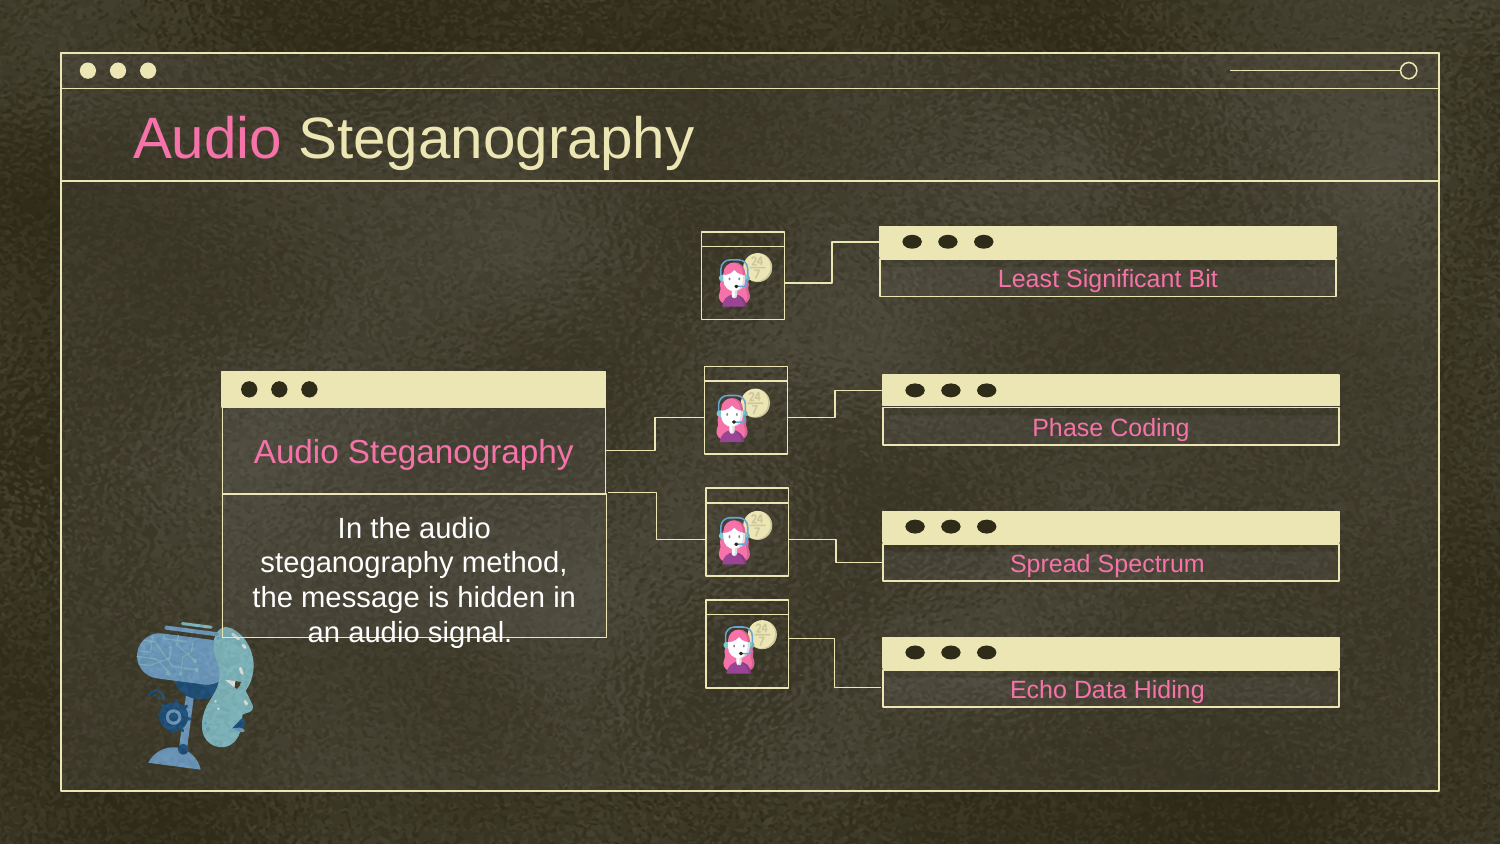

# Audio Steganography

Least Significant Bit

Audio Steganography

Phase Coding

In the audio steganography method, the message is hidden in an audio signal.

Spread Spectrum

Echo Data Hiding